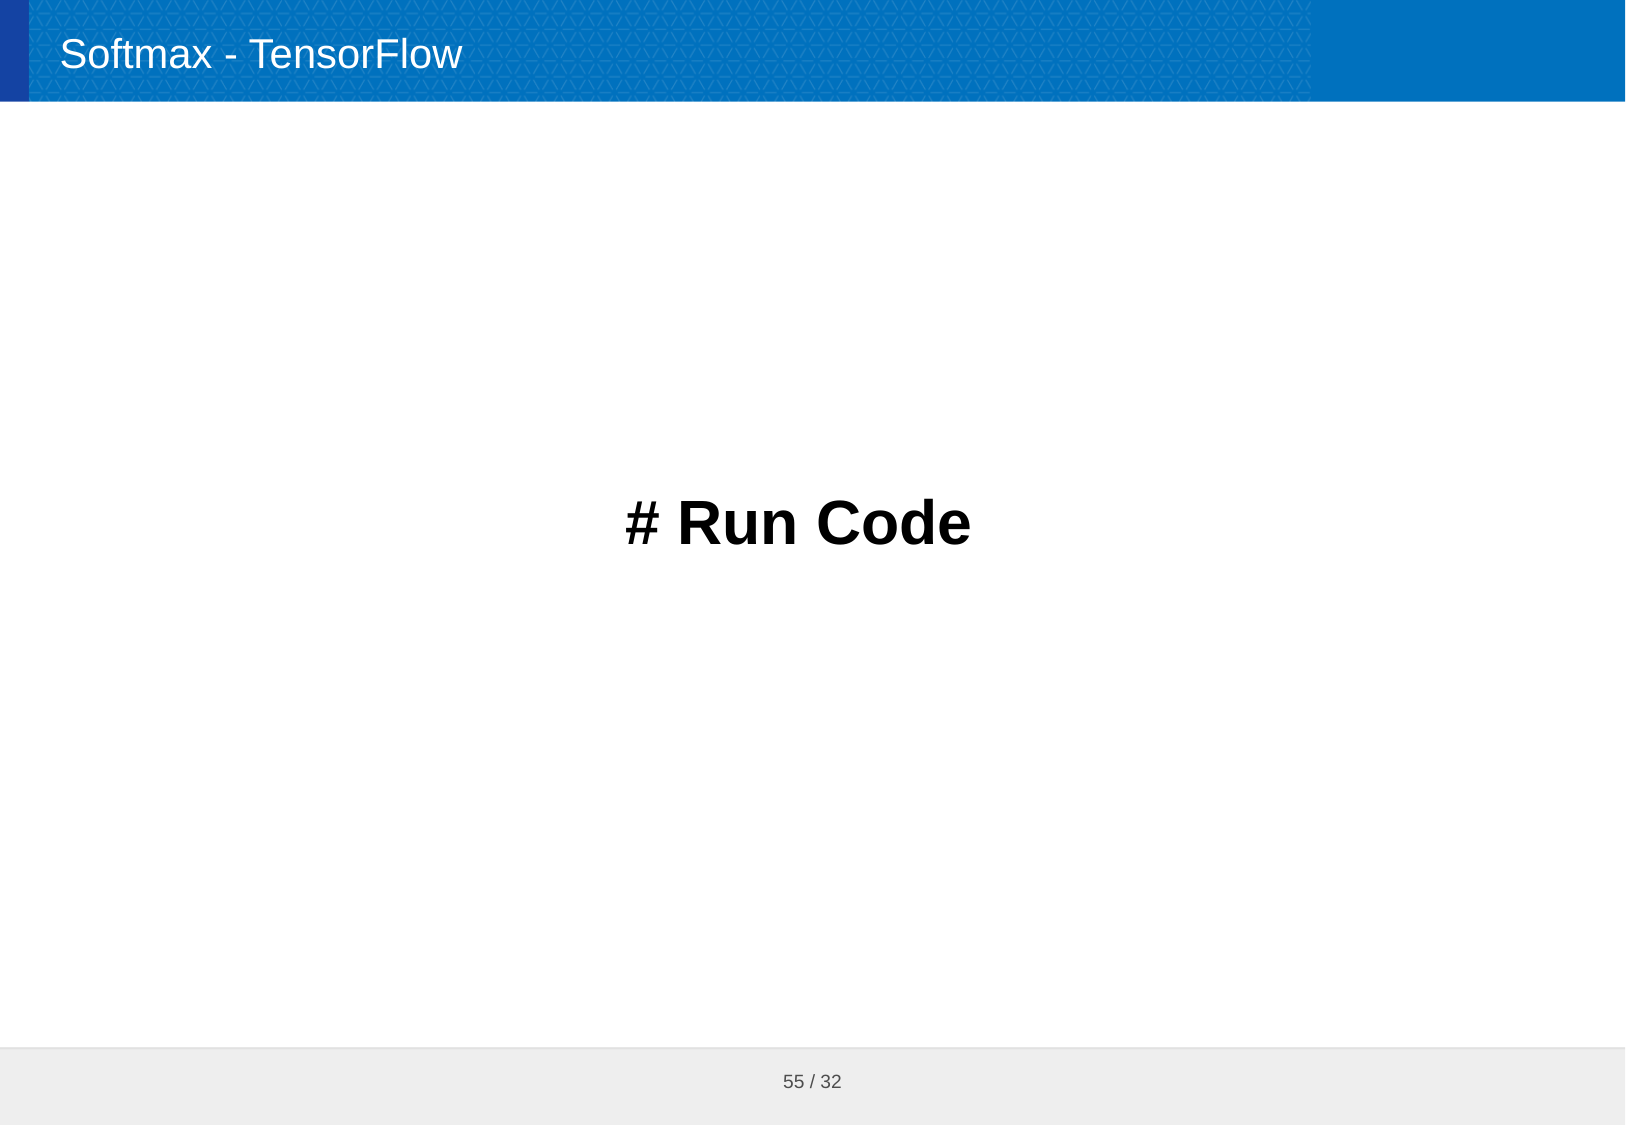

# Softmax - TensorFlow
# Run Code